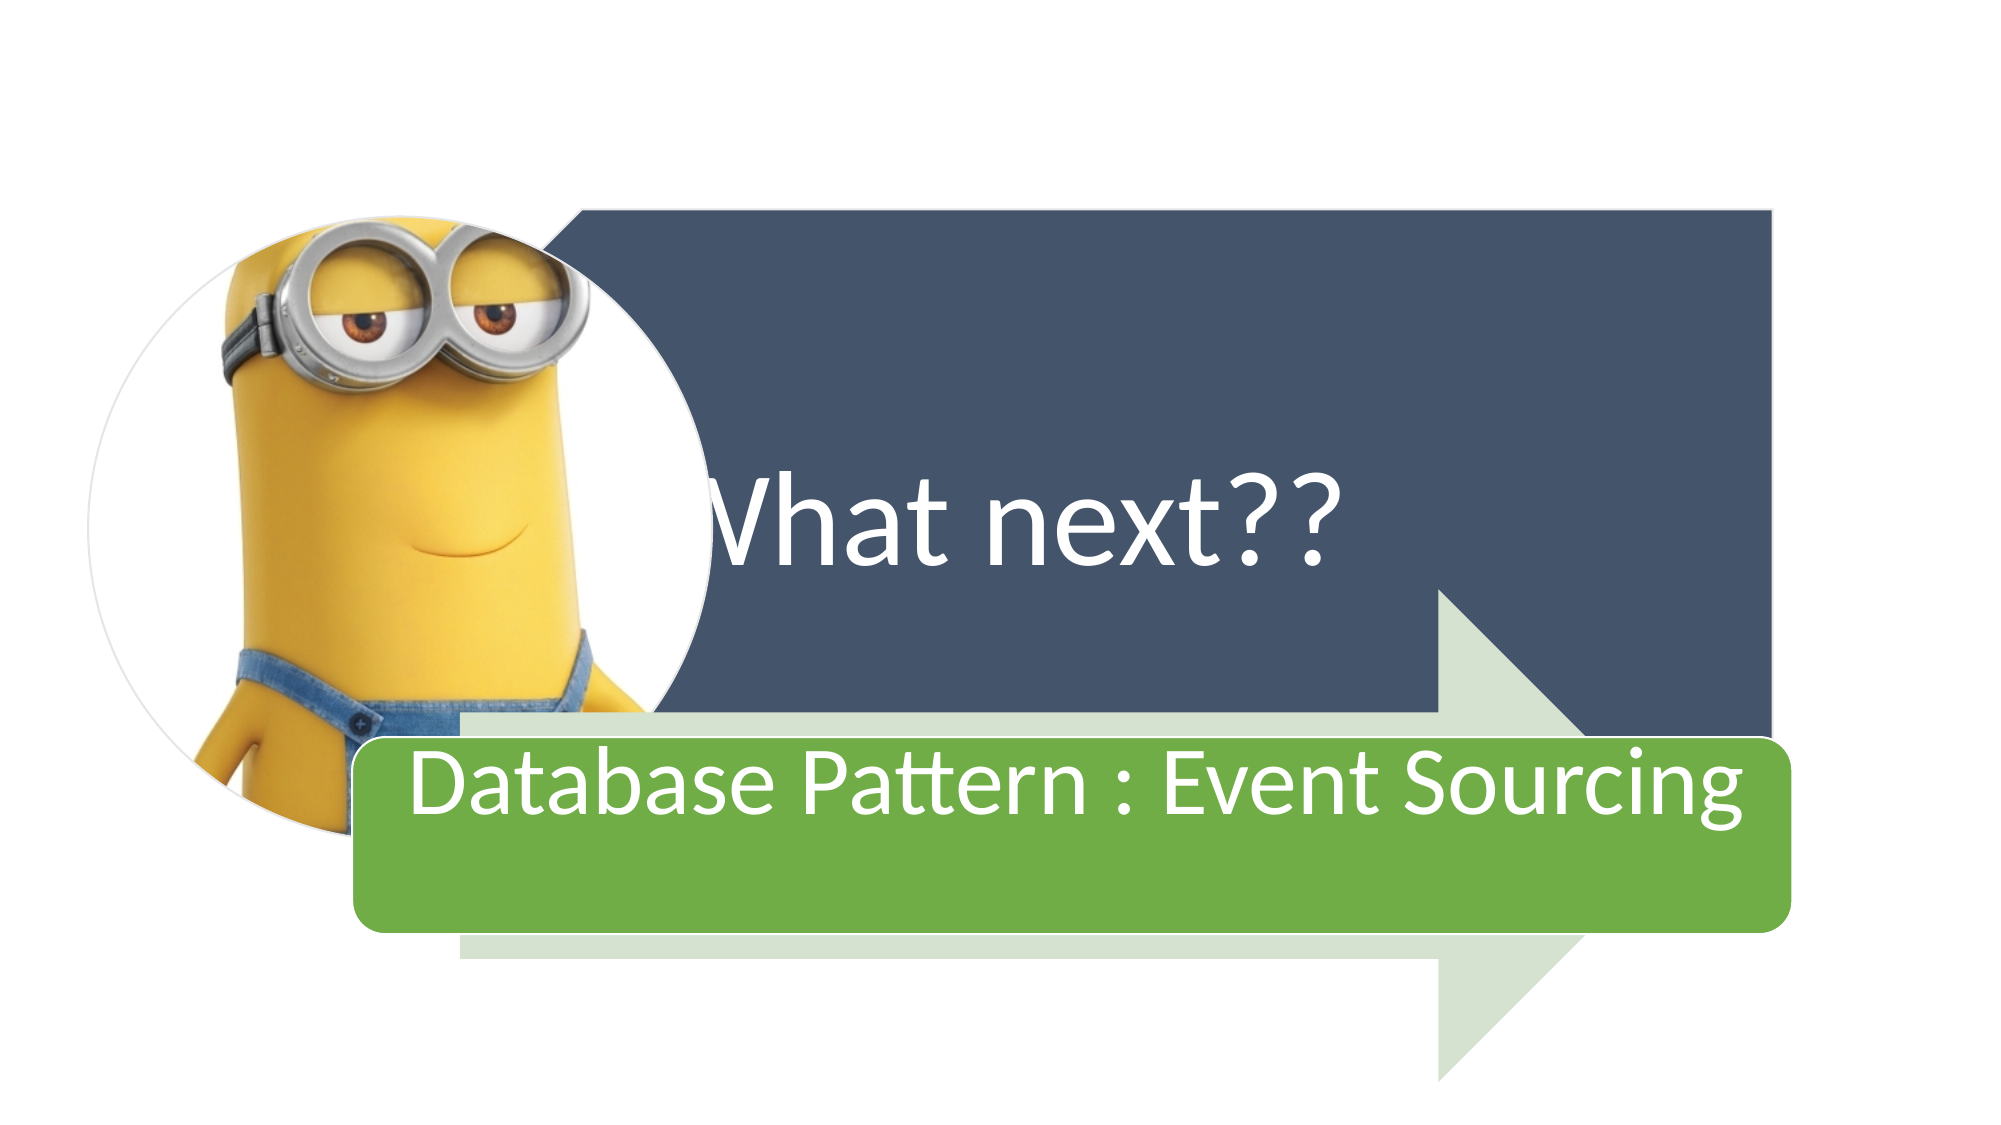

What next??
Database Pattern : Event Sourcing